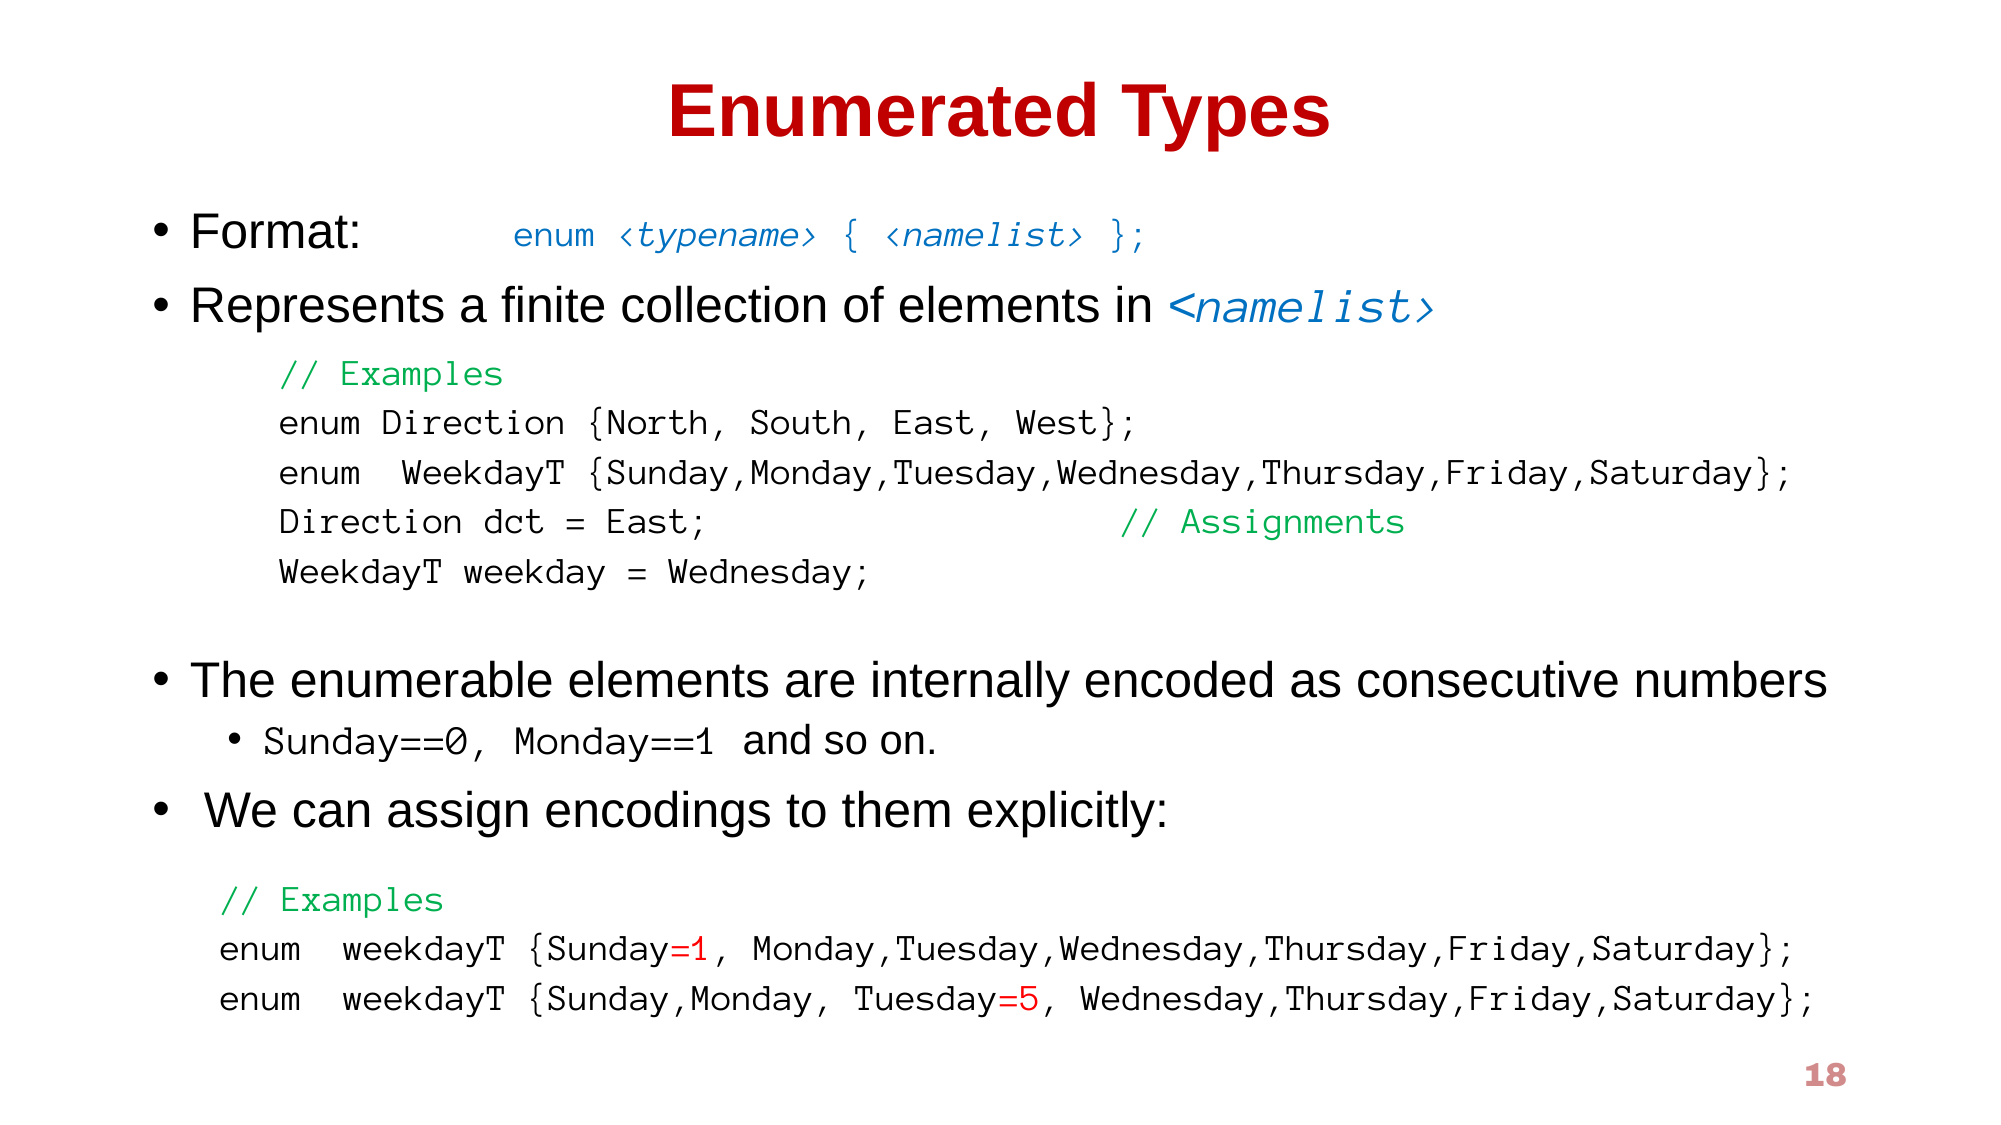

# Enumerated Types
Format:
Represents a finite collection of elements in <namelist>

The enumerable elements are internally encoded as consecutive numbers
Sunday==0, Monday==1 and so on.
 We can assign encodings to them explicitly:

enum <typename> { <namelist> };
// Examples
enum Direction {North, South, East, West};
enum  WeekdayT {Sunday,Monday,Tuesday,Wednesday,Thursday,Friday,Saturday};
Direction dct = East;                    // Assignments
WeekdayT weekday = Wednesday;
// Examples
enum  weekdayT {Sunday=1, Monday,Tuesday,Wednesday,Thursday,Friday,Saturday}; enum  weekdayT {Sunday,Monday, Tuesday=5, Wednesday,Thursday,Friday,Saturday};
18